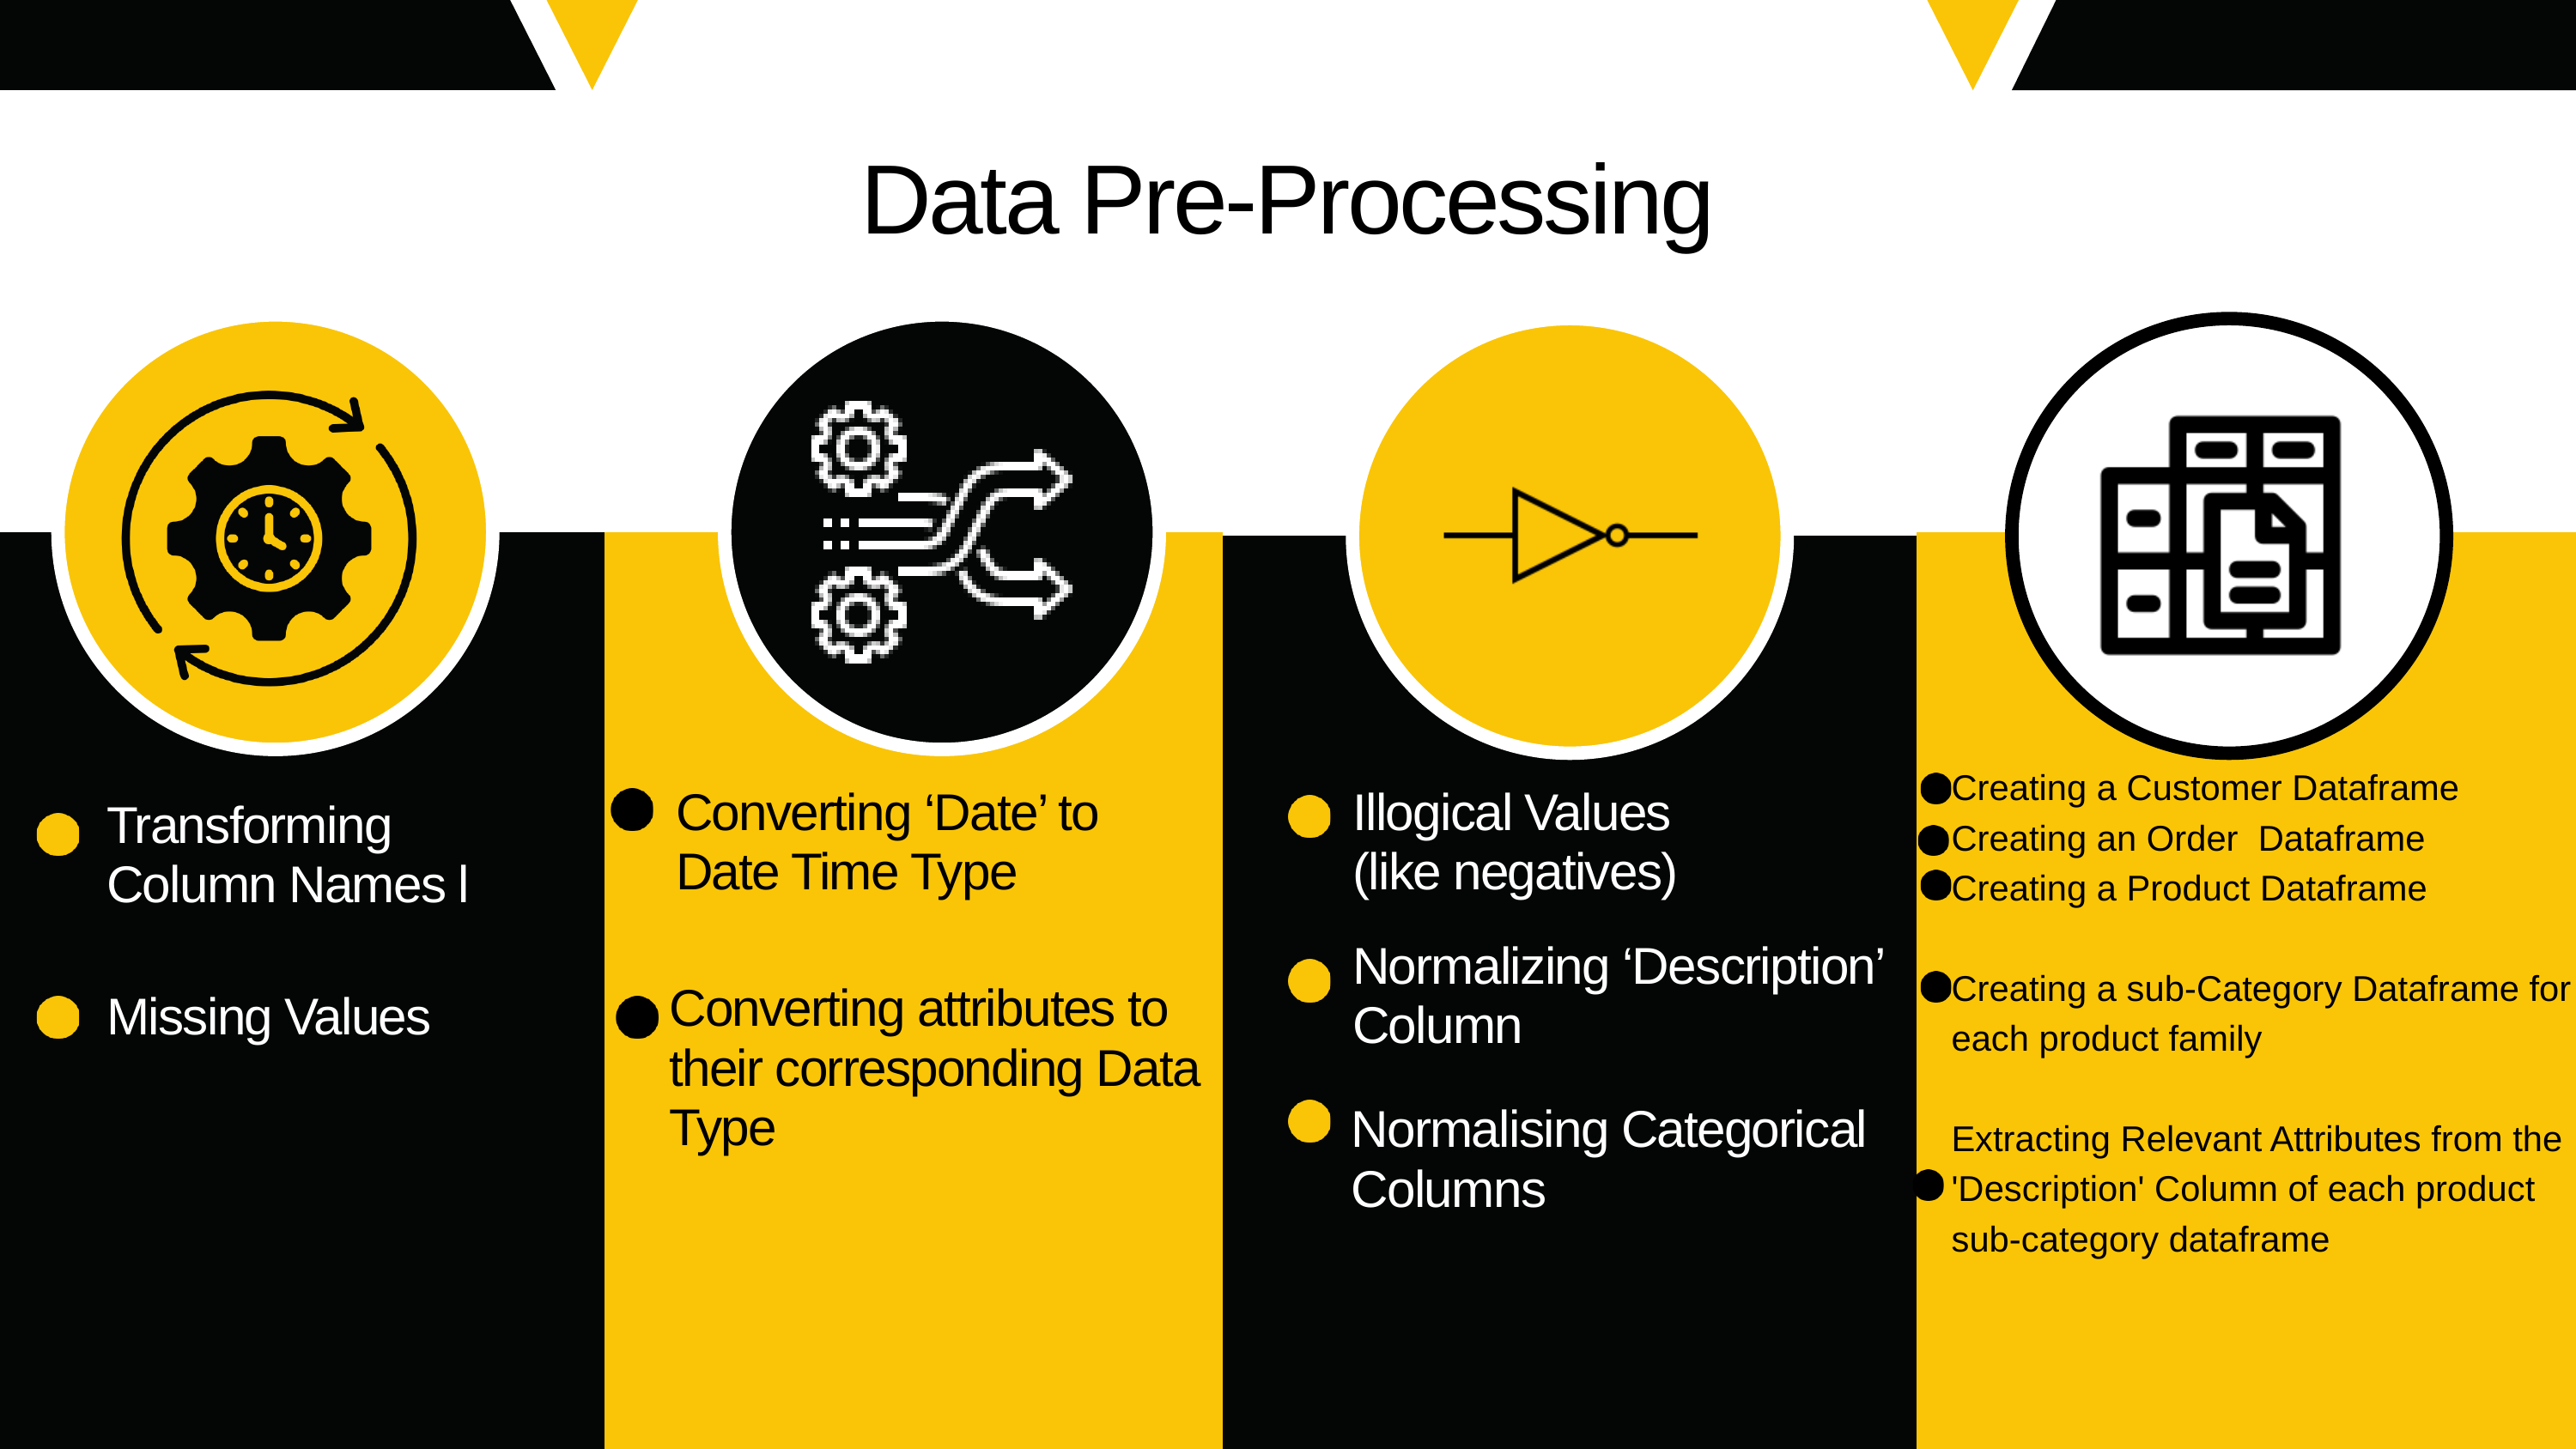

Data Pre-Processing

Creating a Customer Dataframe
Creating an Order  Dataframe
Creating a Product Dataframe

Creating a sub-Category Dataframe for each product family

Extracting Relevant Attributes from the 'Description' Column of each product sub-category dataframe

Converting ‘Date’ to Date Time Type
Illogical Values (like negatives)

Transforming Column Names l

Normalizing ‘Description’ Column

Converting attributes to their corresponding Data Type
Missing Values

Normalising Categorical Columns